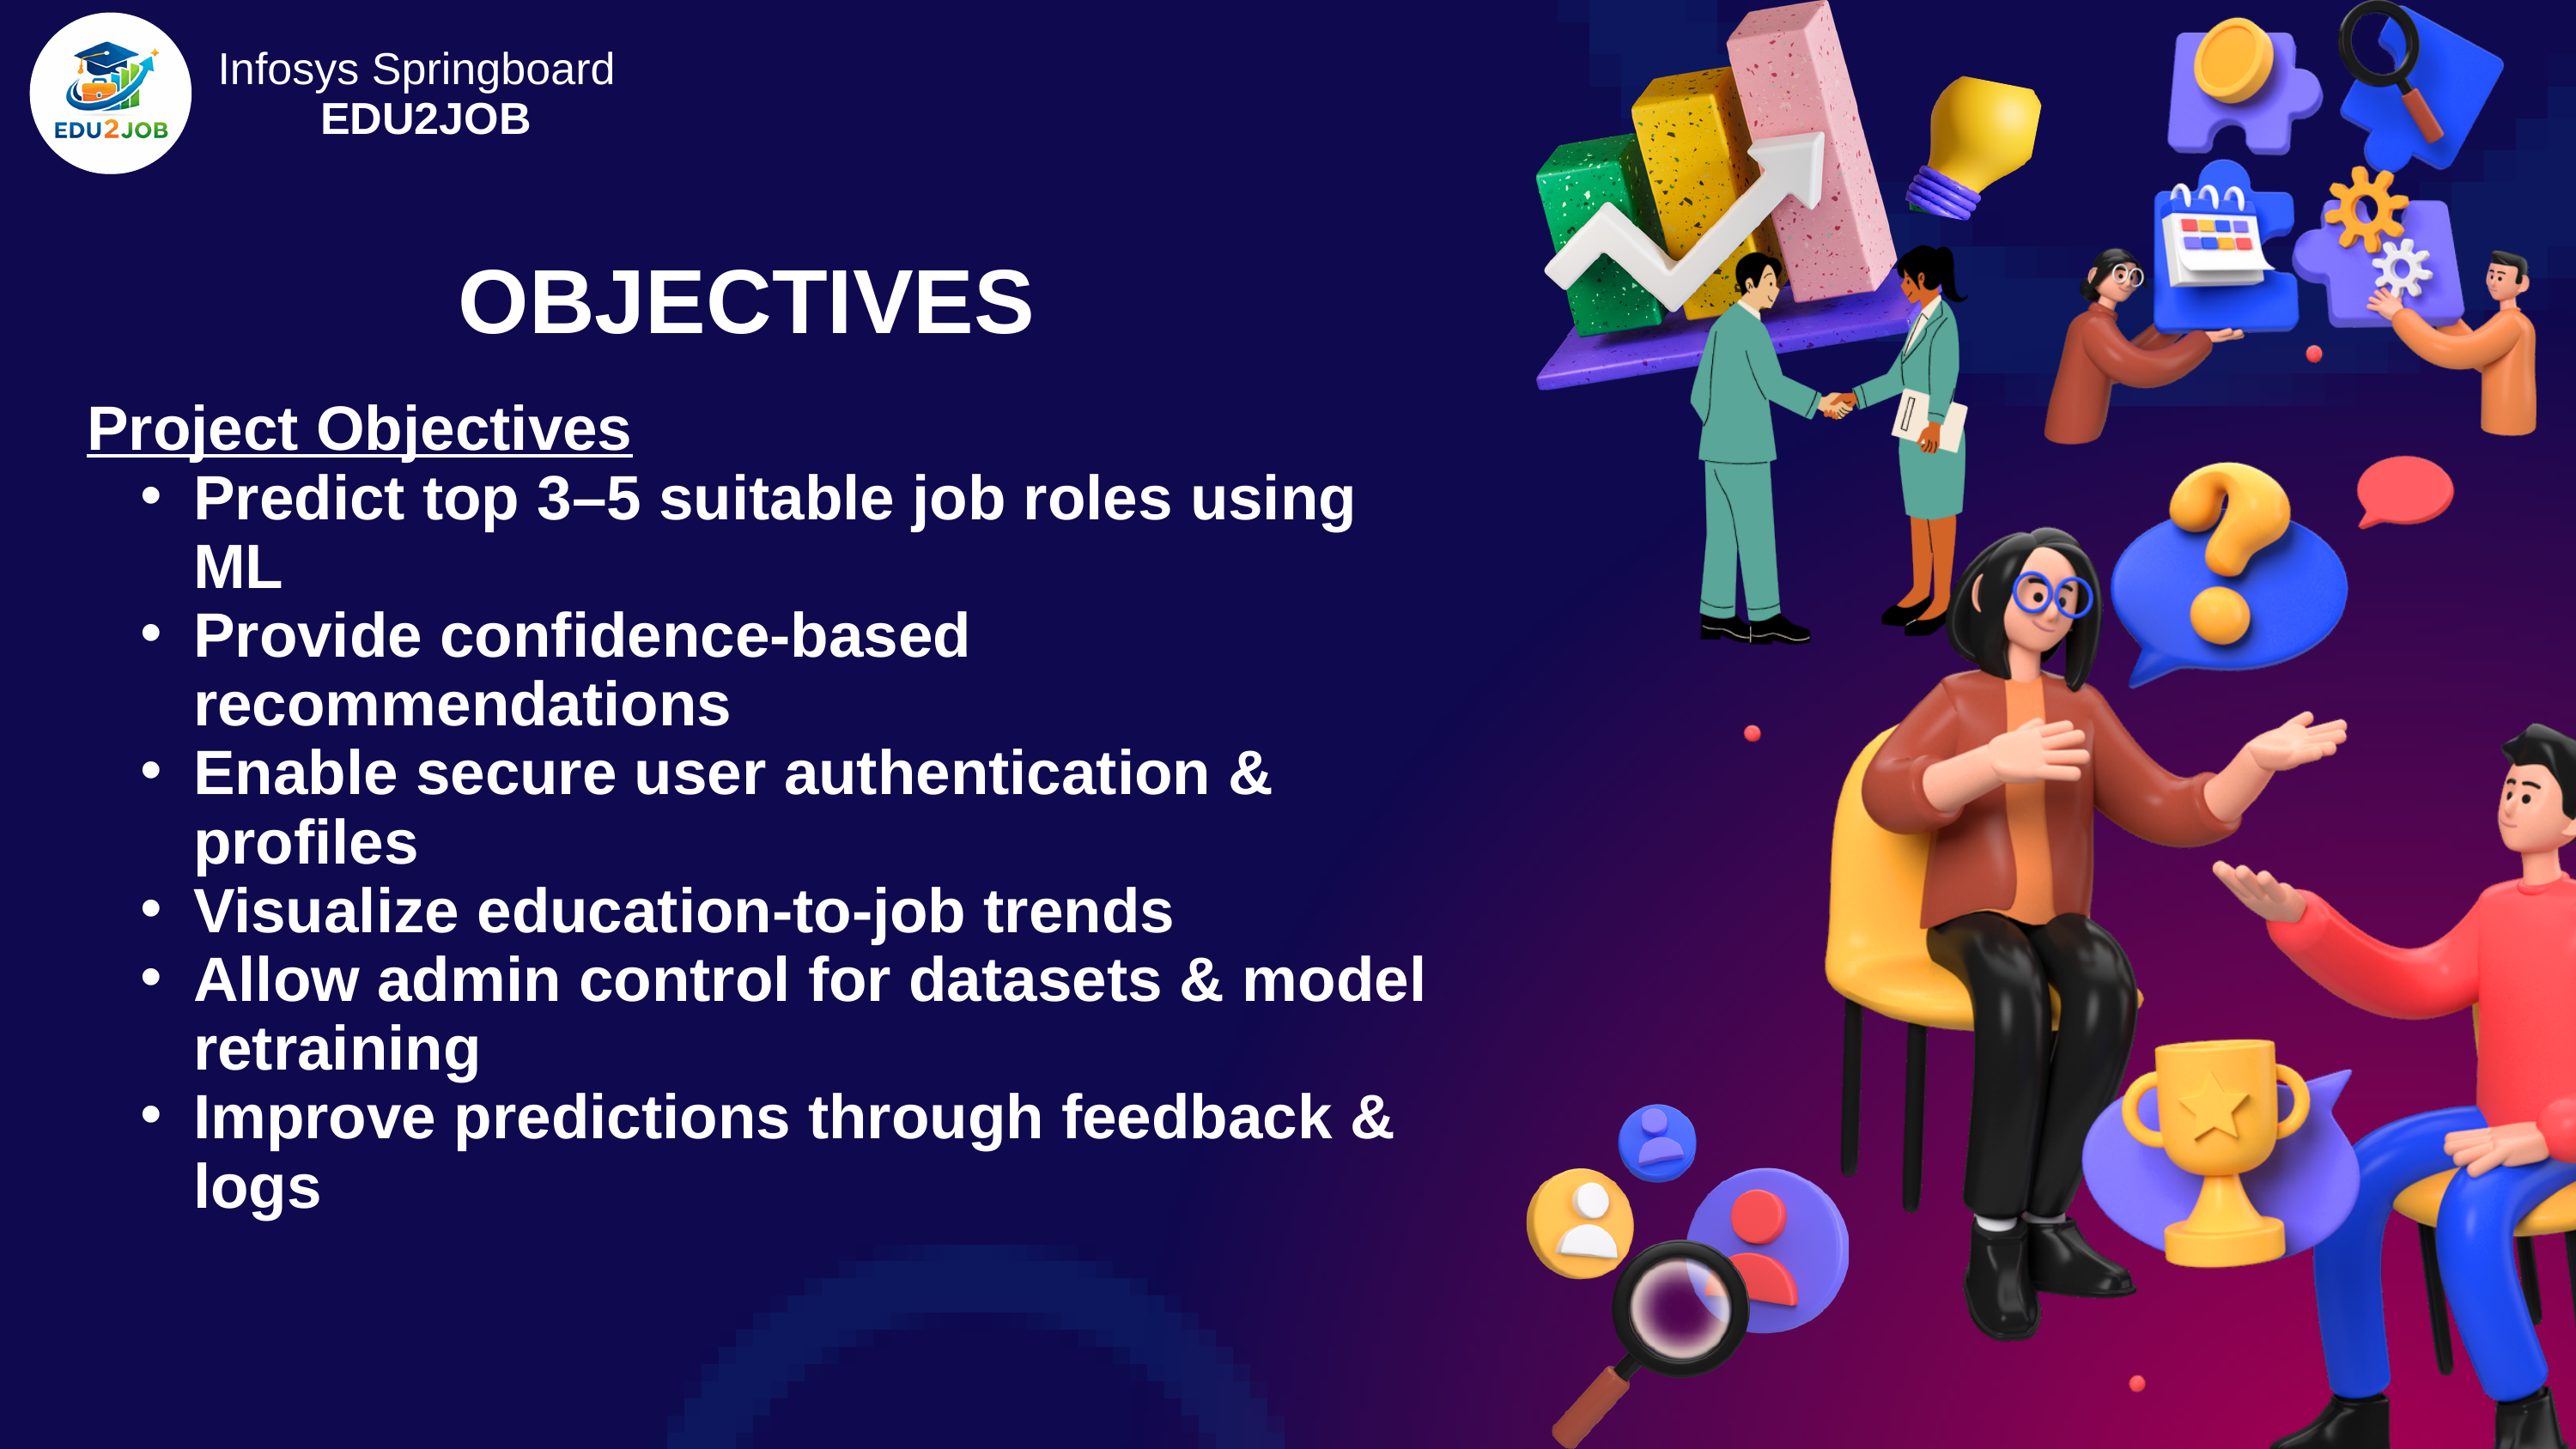

Infosys Springboard
EDU2JOB

OBJECTIVES

Project Objectives
Predict top 3–5 suitable job roles using ML
Provide confidence-based recommendations
Enable secure user authentication & profiles
Visualize education-to-job trends
Allow admin control for datasets & model retraining
Improve predictions through feedback & logs